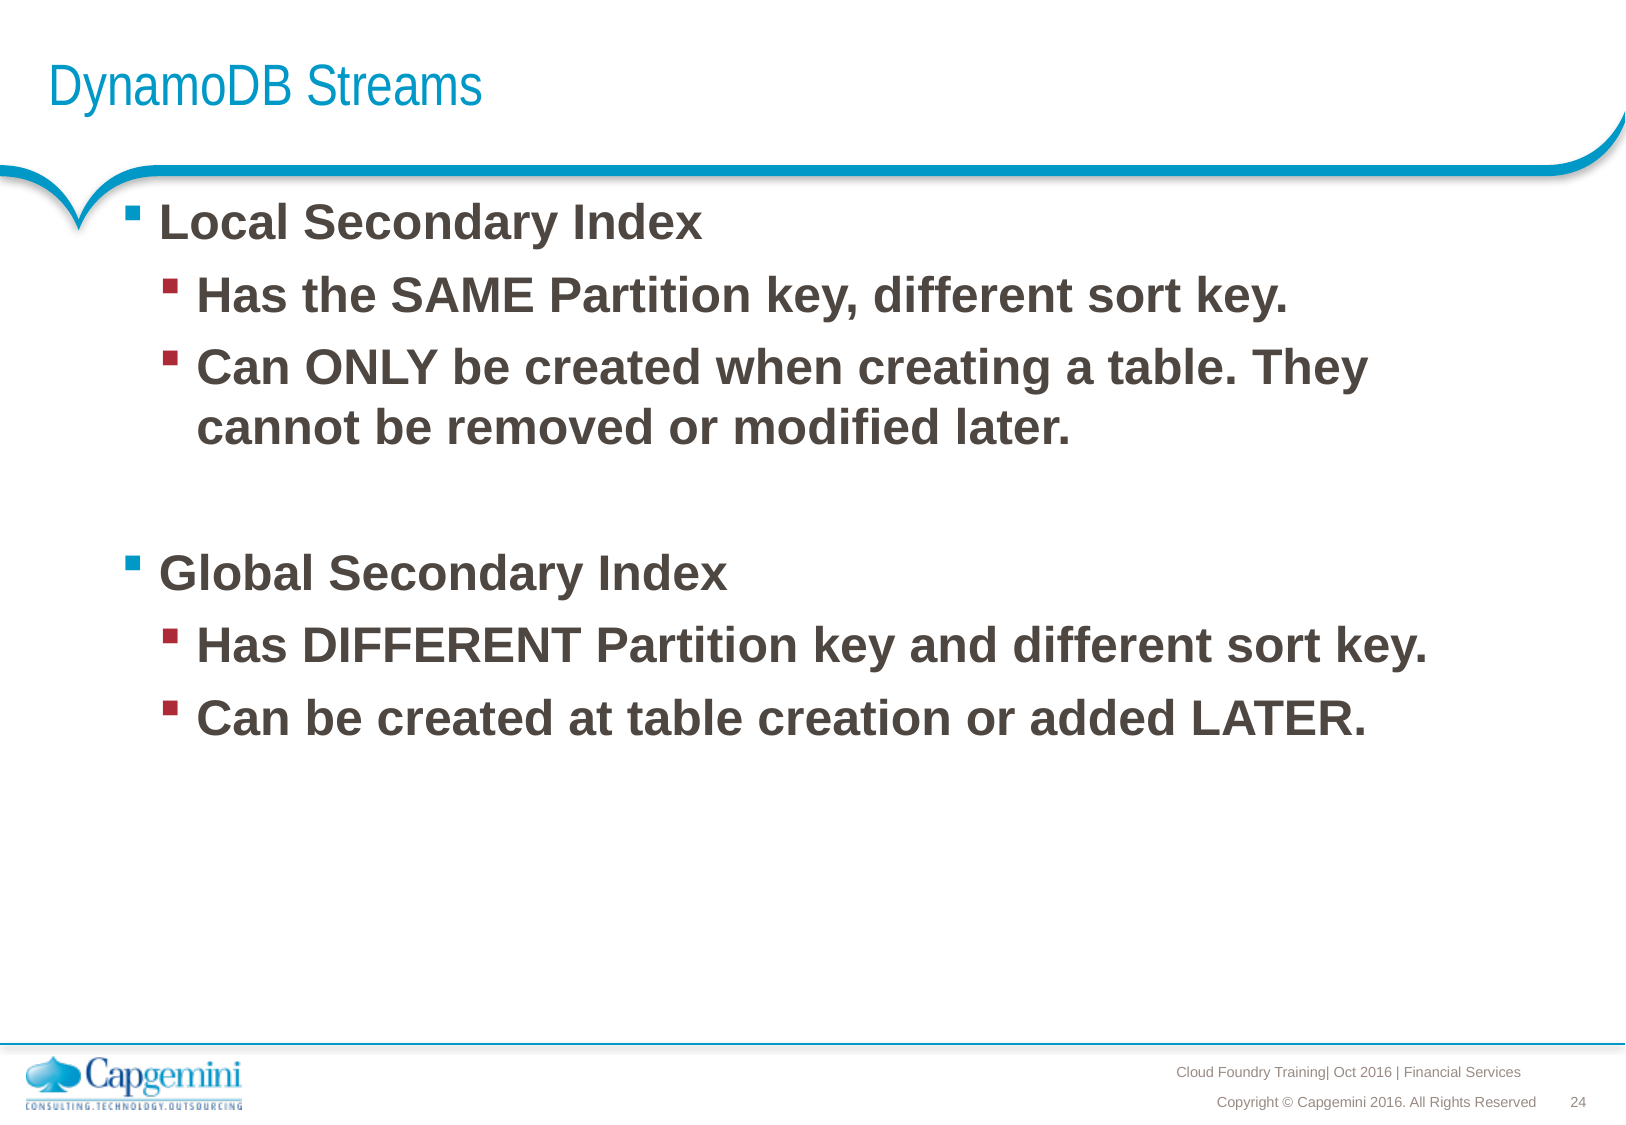

# DynamoDB Streams
Local Secondary Index
Has the SAME Partition key, different sort key.
Can ONLY be created when creating a table. They cannot be removed or modified later.

Global Secondary Index
Has DIFFERENT Partition key and different sort key.
Can be created at table creation or added LATER.